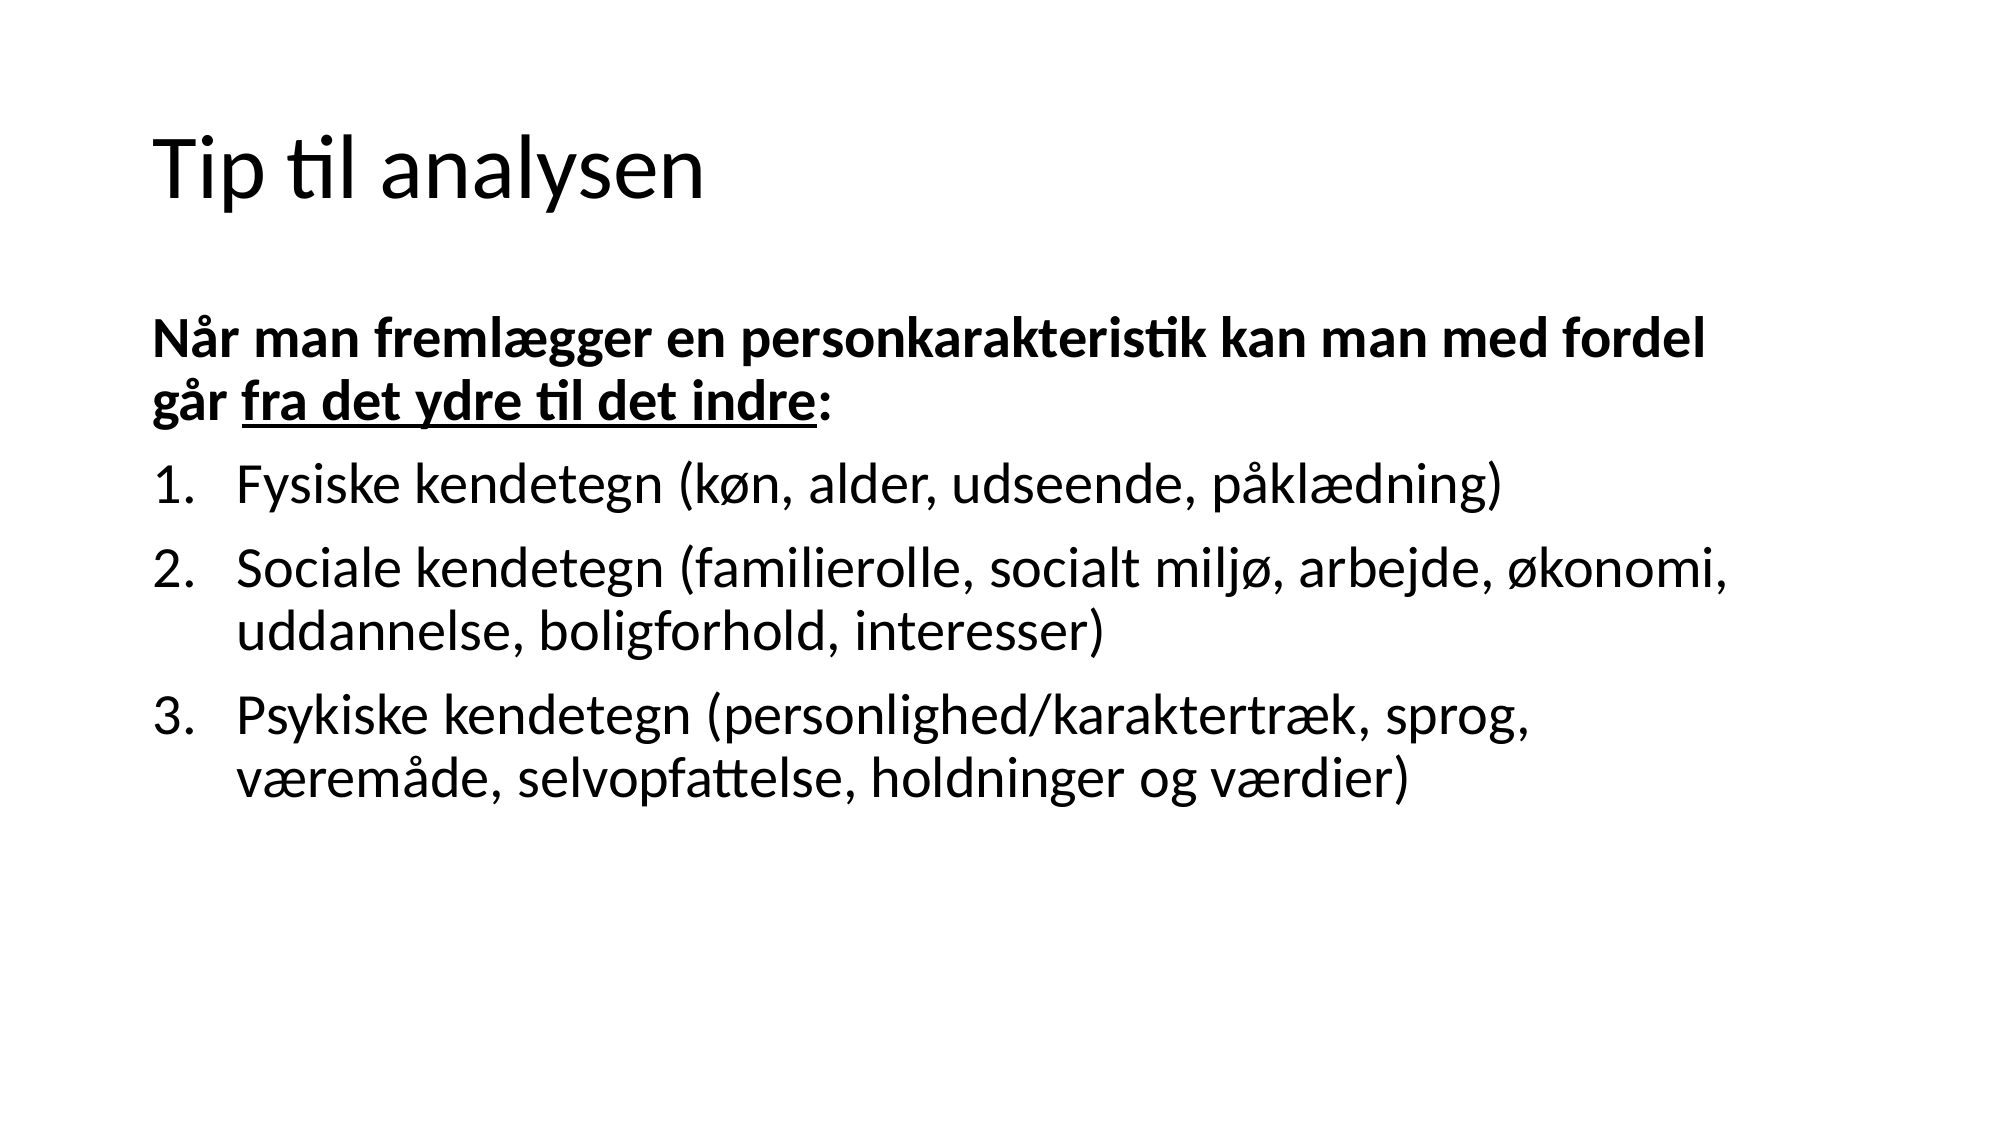

# Tip til analysen
Når man fremlægger en personkarakteristik kan man med fordel går fra det ydre til det indre:
Fysiske kendetegn (køn, alder, udseende, påklædning)
Sociale kendetegn (familierolle, socialt miljø, arbejde, økonomi, uddannelse, boligforhold, interesser)
Psykiske kendetegn (personlighed/karaktertræk, sprog, væremåde, selvopfattelse, holdninger og værdier)